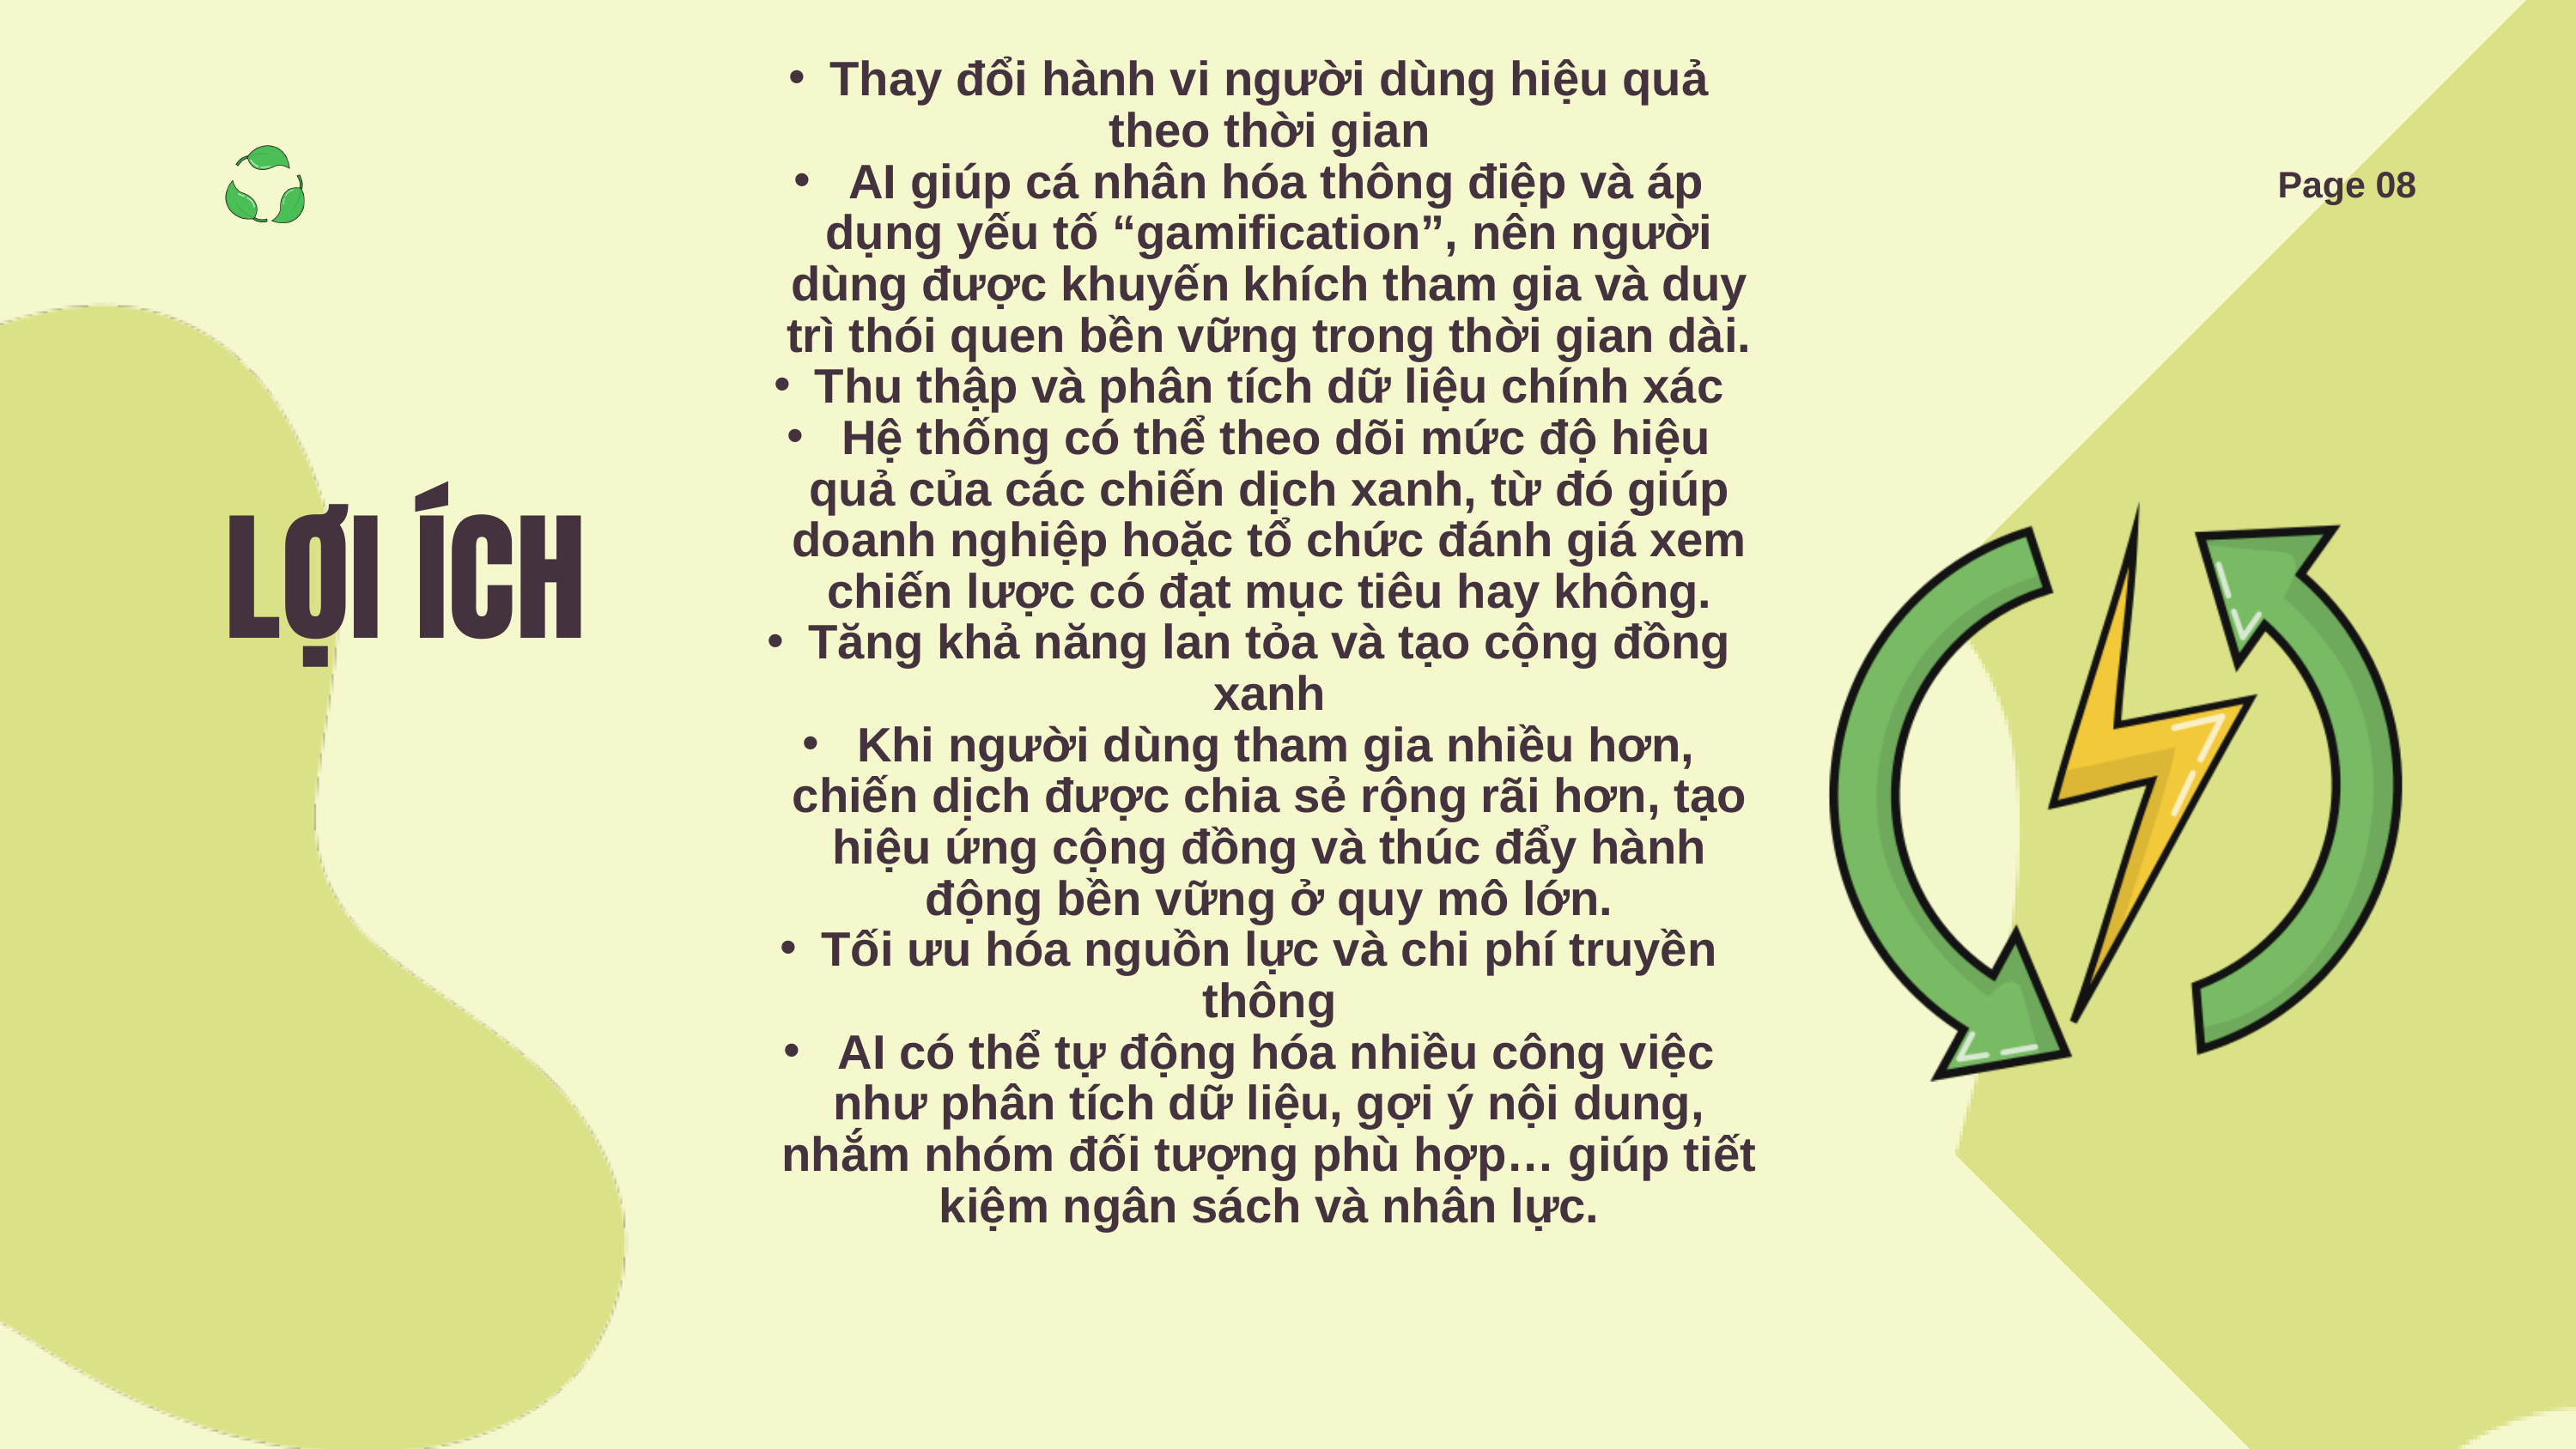

Thay đổi hành vi người dùng hiệu quả theo thời gian
 AI giúp cá nhân hóa thông điệp và áp dụng yếu tố “gamification”, nên người dùng được khuyến khích tham gia và duy trì thói quen bền vững trong thời gian dài.
Thu thập và phân tích dữ liệu chính xác
 Hệ thống có thể theo dõi mức độ hiệu quả của các chiến dịch xanh, từ đó giúp doanh nghiệp hoặc tổ chức đánh giá xem chiến lược có đạt mục tiêu hay không.
Tăng khả năng lan tỏa và tạo cộng đồng xanh
 Khi người dùng tham gia nhiều hơn, chiến dịch được chia sẻ rộng rãi hơn, tạo hiệu ứng cộng đồng và thúc đẩy hành động bền vững ở quy mô lớn.
Tối ưu hóa nguồn lực và chi phí truyền thông
 AI có thể tự động hóa nhiều công việc như phân tích dữ liệu, gợi ý nội dung, nhắm nhóm đối tượng phù hợp… giúp tiết kiệm ngân sách và nhân lực.

Page 08

LỢI ÍCH